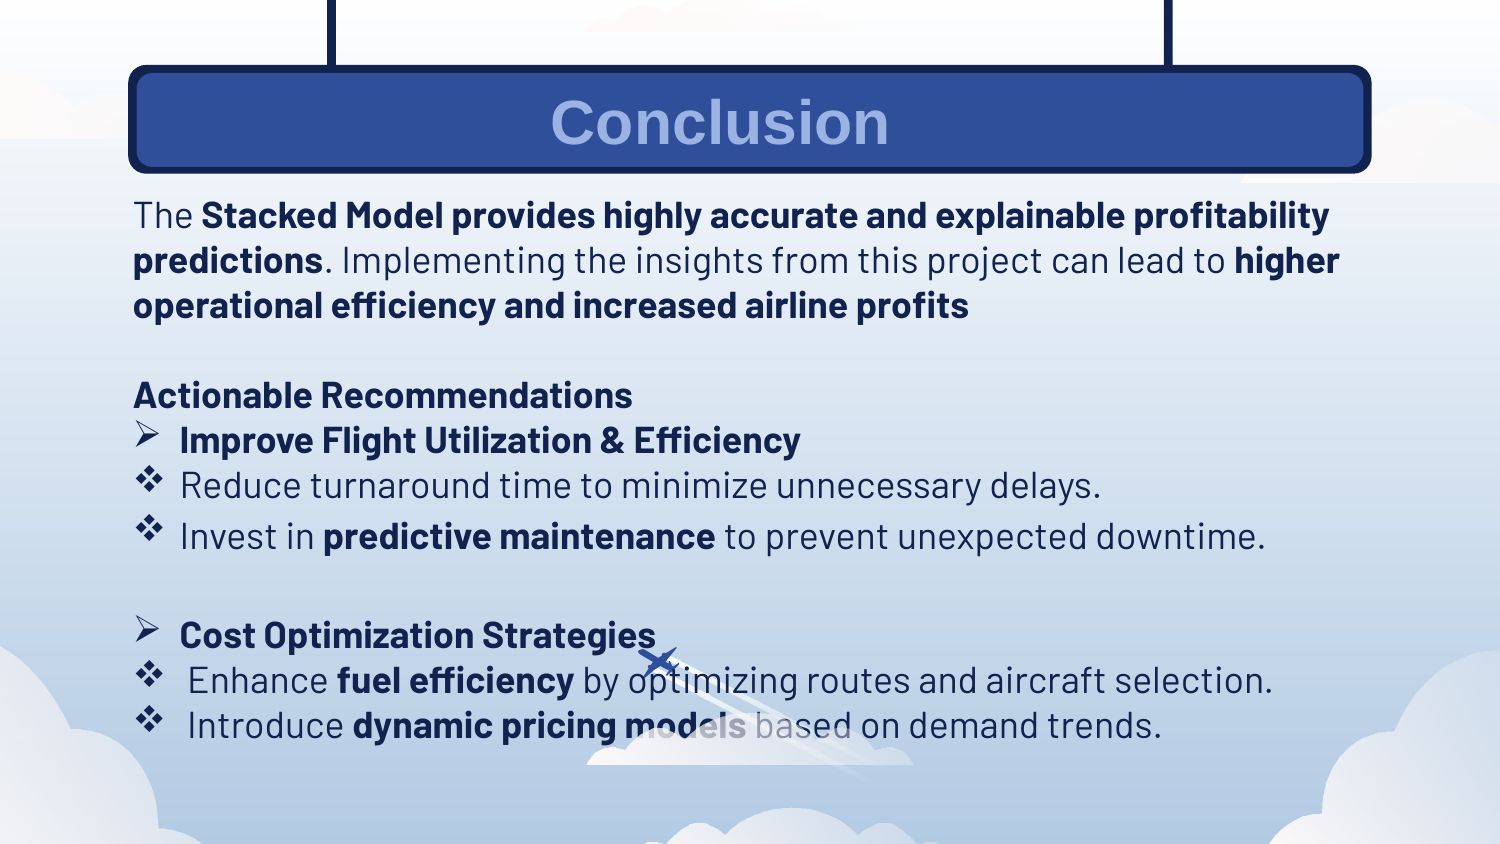

Conclusion
# VENUS
The Stacked Model provides highly accurate and explainable profitability predictions. Implementing the insights from this project can lead to higher operational efficiency and increased airline profits

Actionable Recommendations
Improve Flight Utilization & Efficiency
Reduce turnaround time to minimize unnecessary delays.
Invest in predictive maintenance to prevent unexpected downtime.

Cost Optimization Strategies
 Enhance fuel efficiency by optimizing routes and aircraft selection.
 Introduce dynamic pricing models based on demand trends.